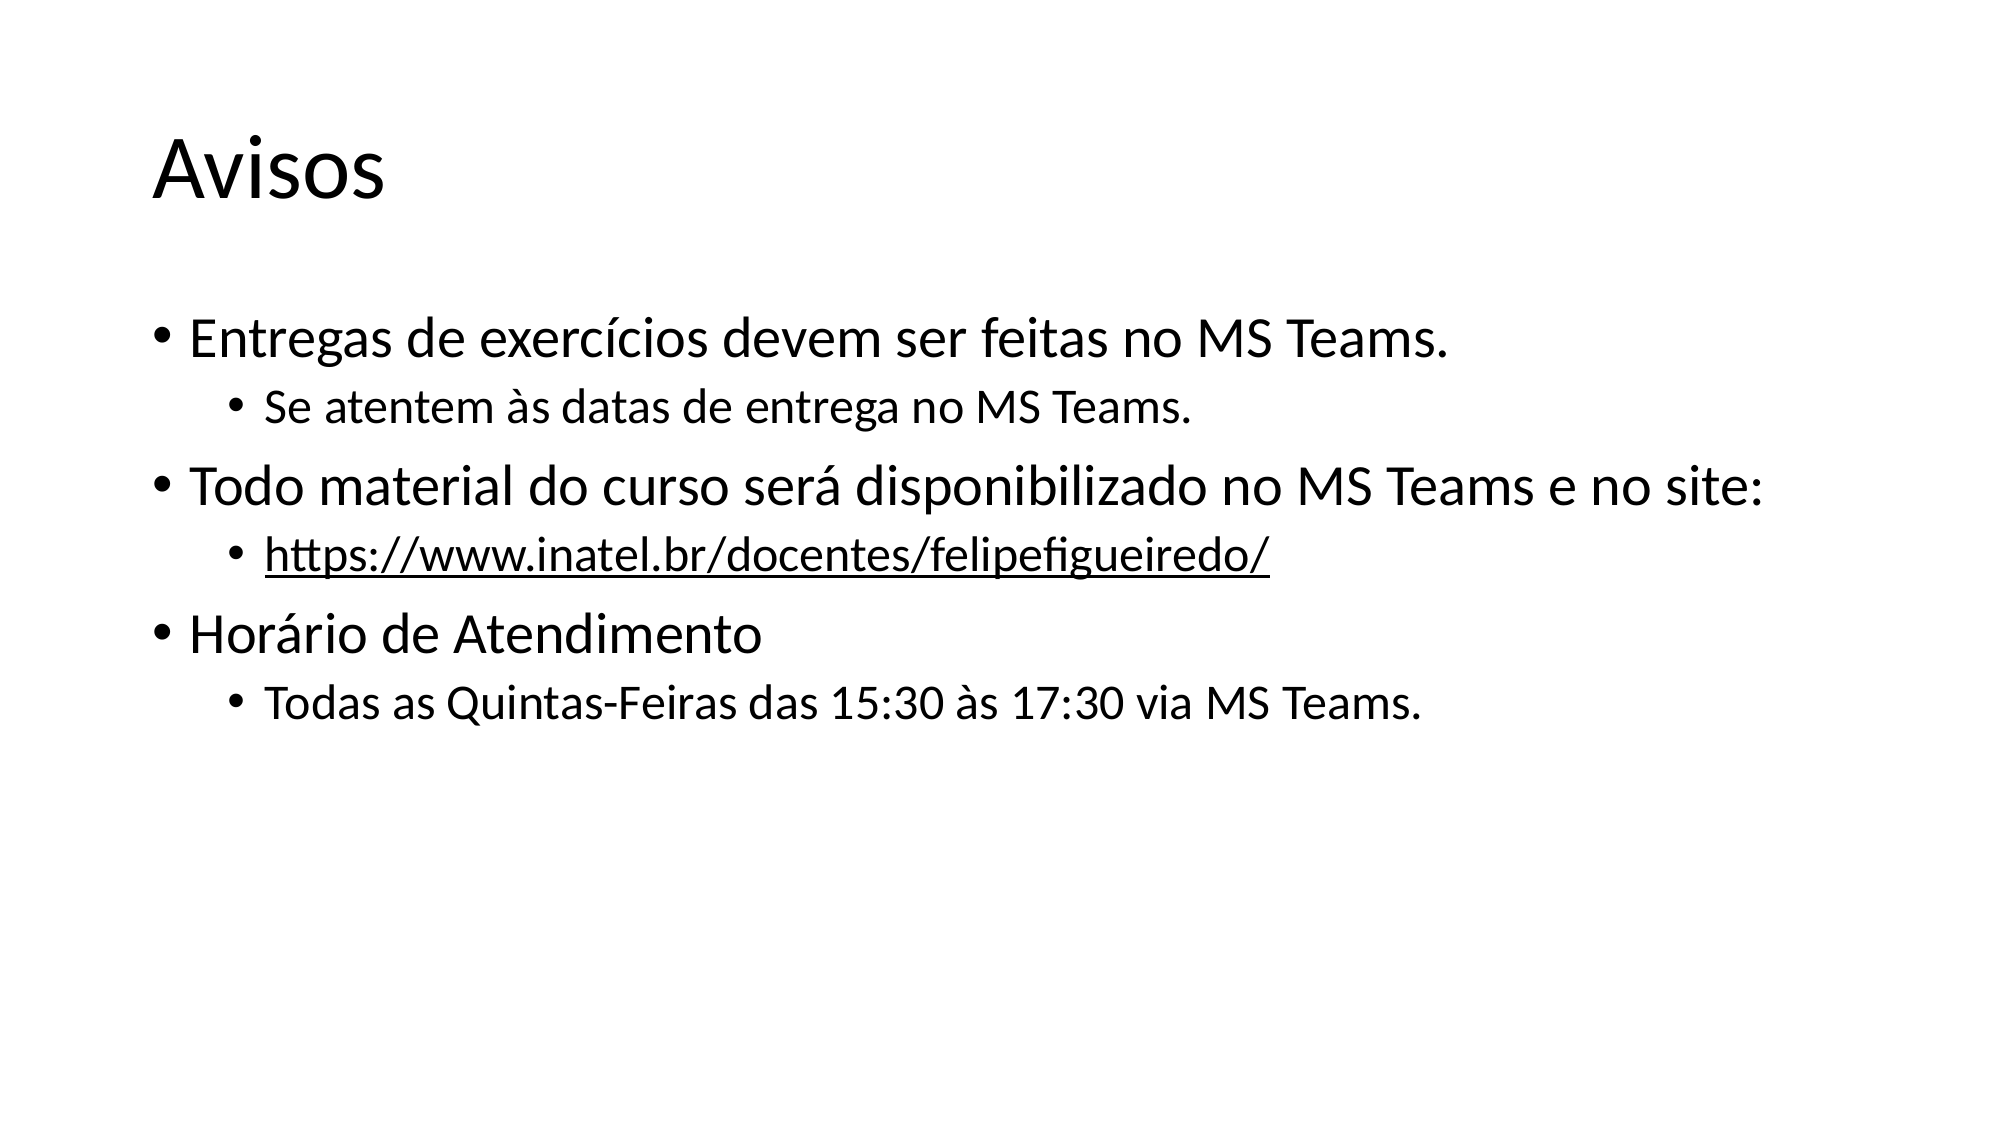

# Avisos
Entregas de exercícios devem ser feitas no MS Teams.
Se atentem às datas de entrega no MS Teams.
Todo material do curso será disponibilizado no MS Teams e no site:
https://www.inatel.br/docentes/felipefigueiredo/
Horário de Atendimento
Todas as Quintas-Feiras das 15:30 às 17:30 via MS Teams.